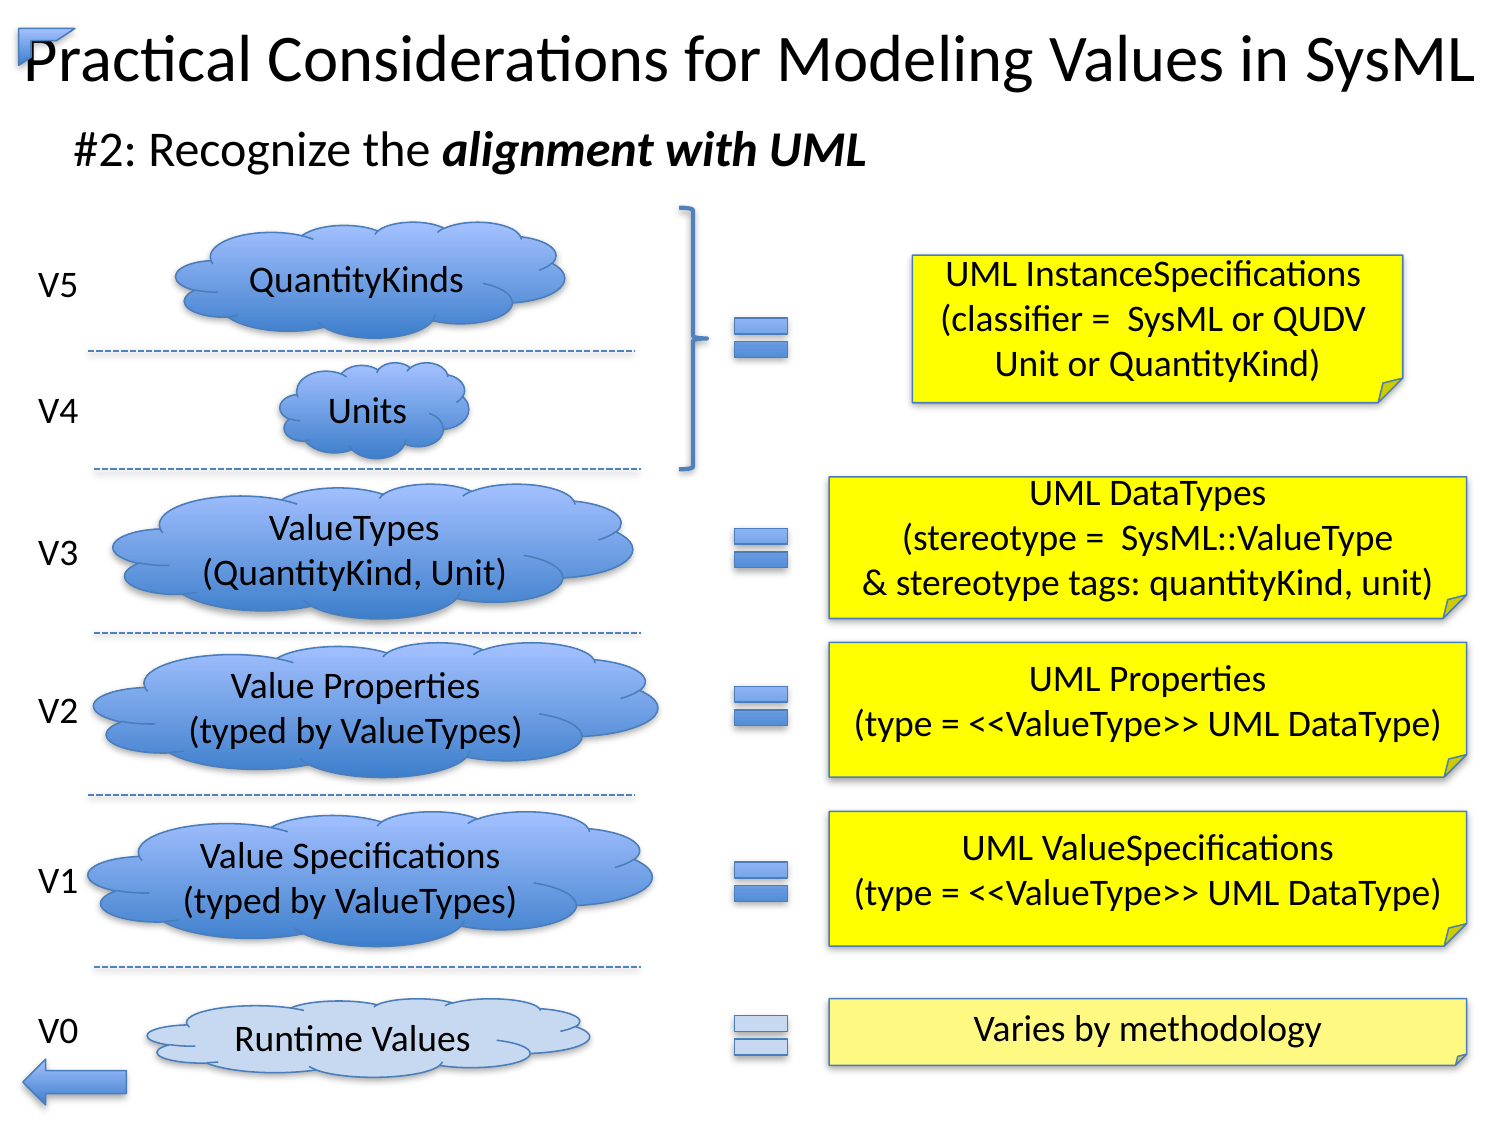

# Practical Considerations for Modeling Values in SysML

#2: Recognize the alignment with UML

QuantityKinds
V5
UML InstanceSpecifications
(classifier =  SysML or QUDV
Unit or QuantityKind)

Units
V4
UML DataTypes
(stereotype =  SysML::ValueType
& stereotype tags: quantityKind, unit)
ValueTypes
(QuantityKind, Unit)

V3
Value Properties
(typed by ValueTypes)
UML Properties
(type = <<ValueType>> UML DataType)

V2
Value Specifications
(typed by ValueTypes)
UML ValueSpecifications
(type = <<ValueType>> UML DataType)
V1

V0
Runtime Values
Varies by methodology